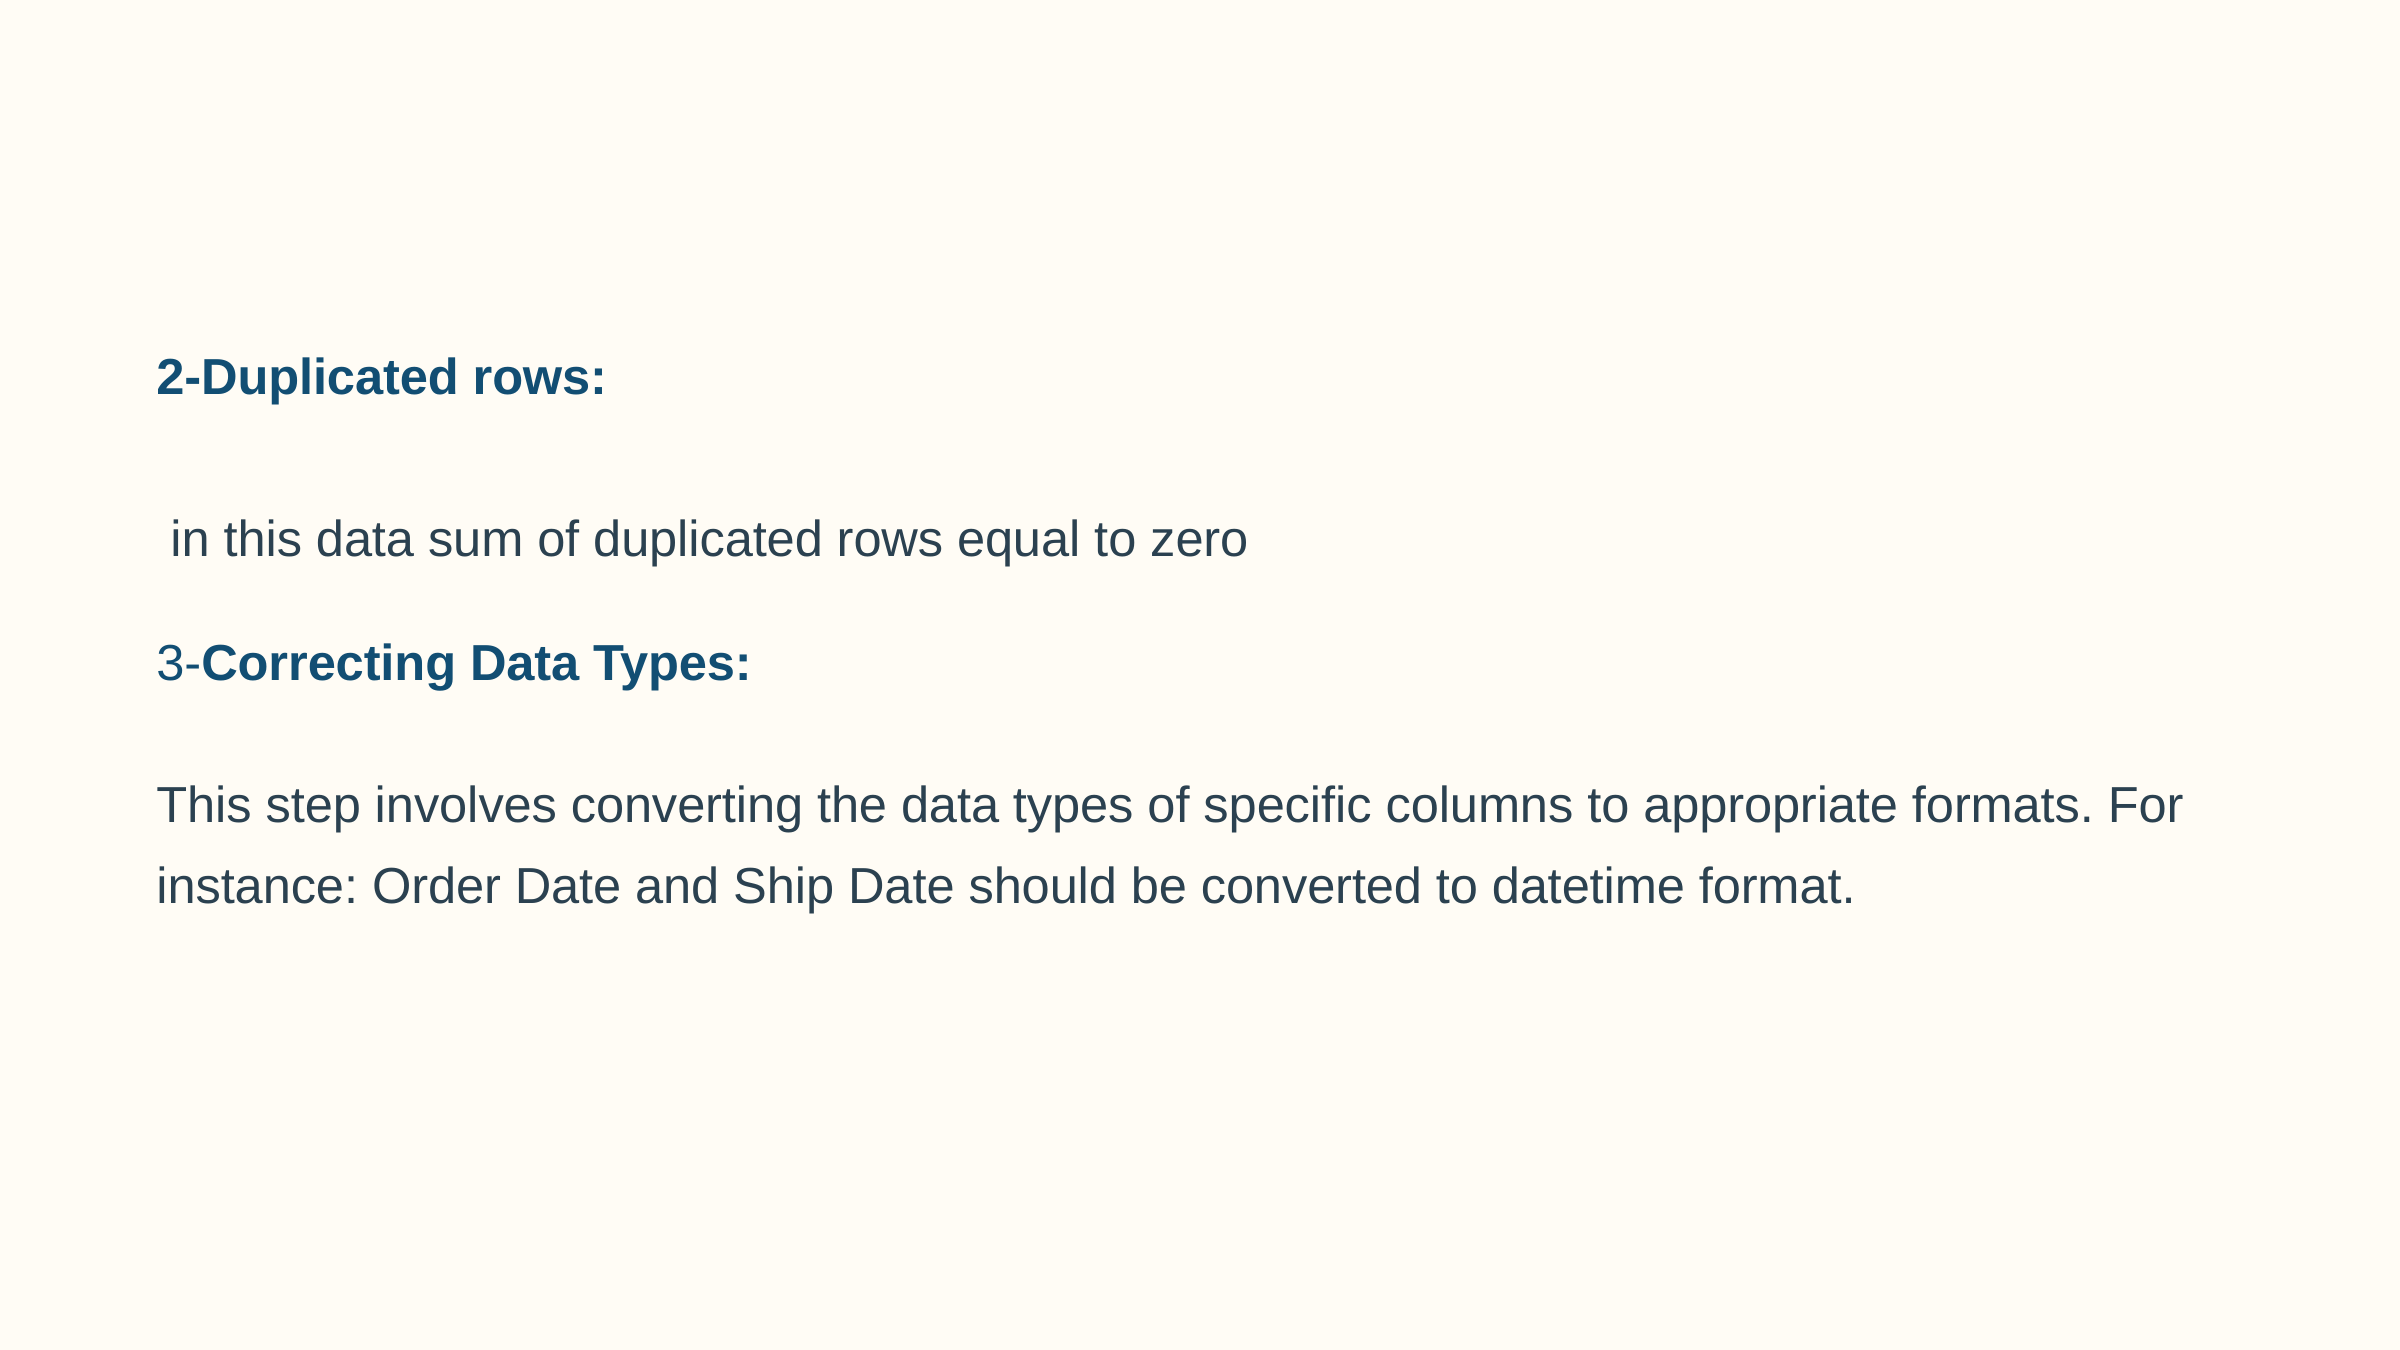

2-Duplicated rows:
 in this data sum of duplicated rows equal to zero
3-Correcting Data Types:
This step involves converting the data types of specific columns to appropriate formats. For instance: Order Date and Ship Date should be converted to datetime format.